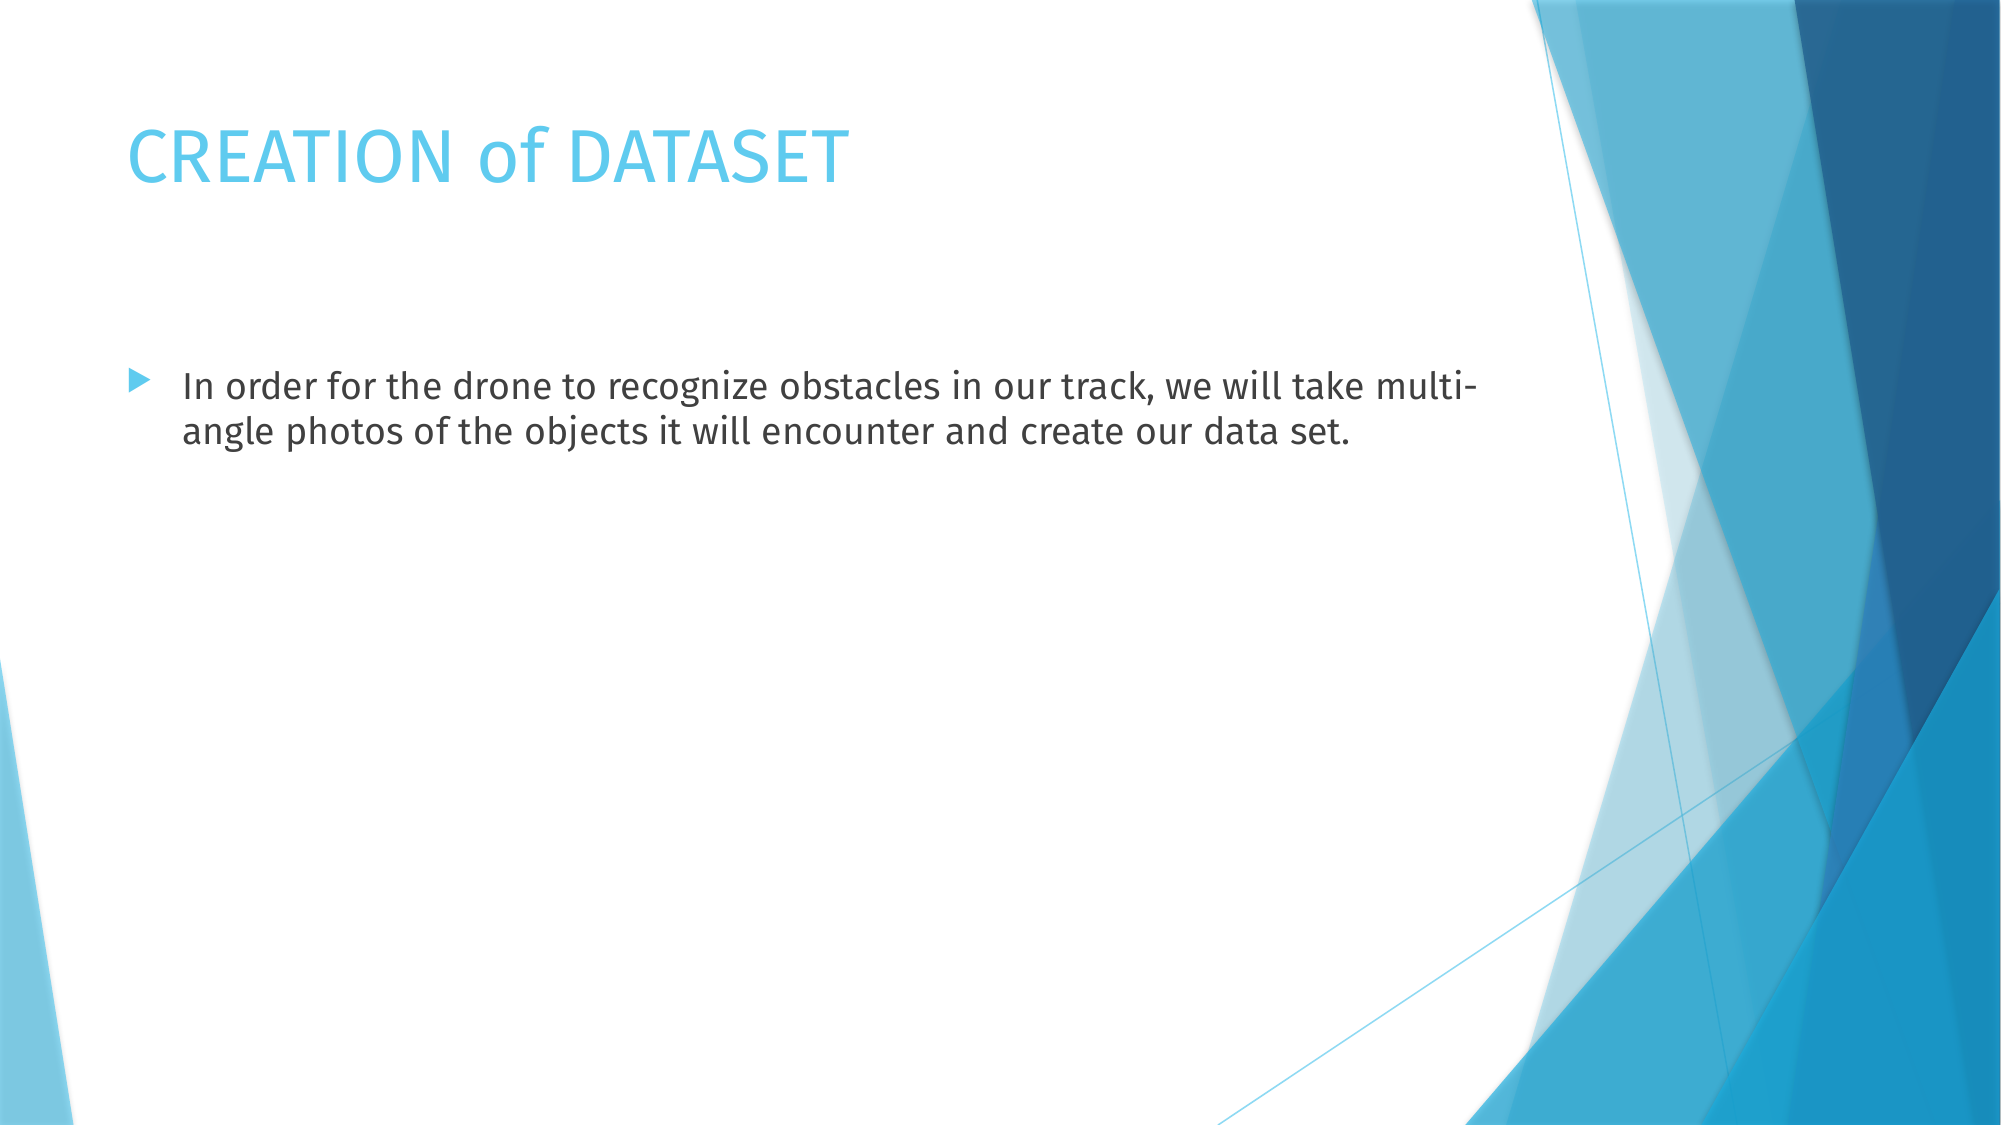

# CREATION of DATASET
In order for the drone to recognize obstacles in our track, we will take multi-angle photos of the objects it will encounter and create our data set.